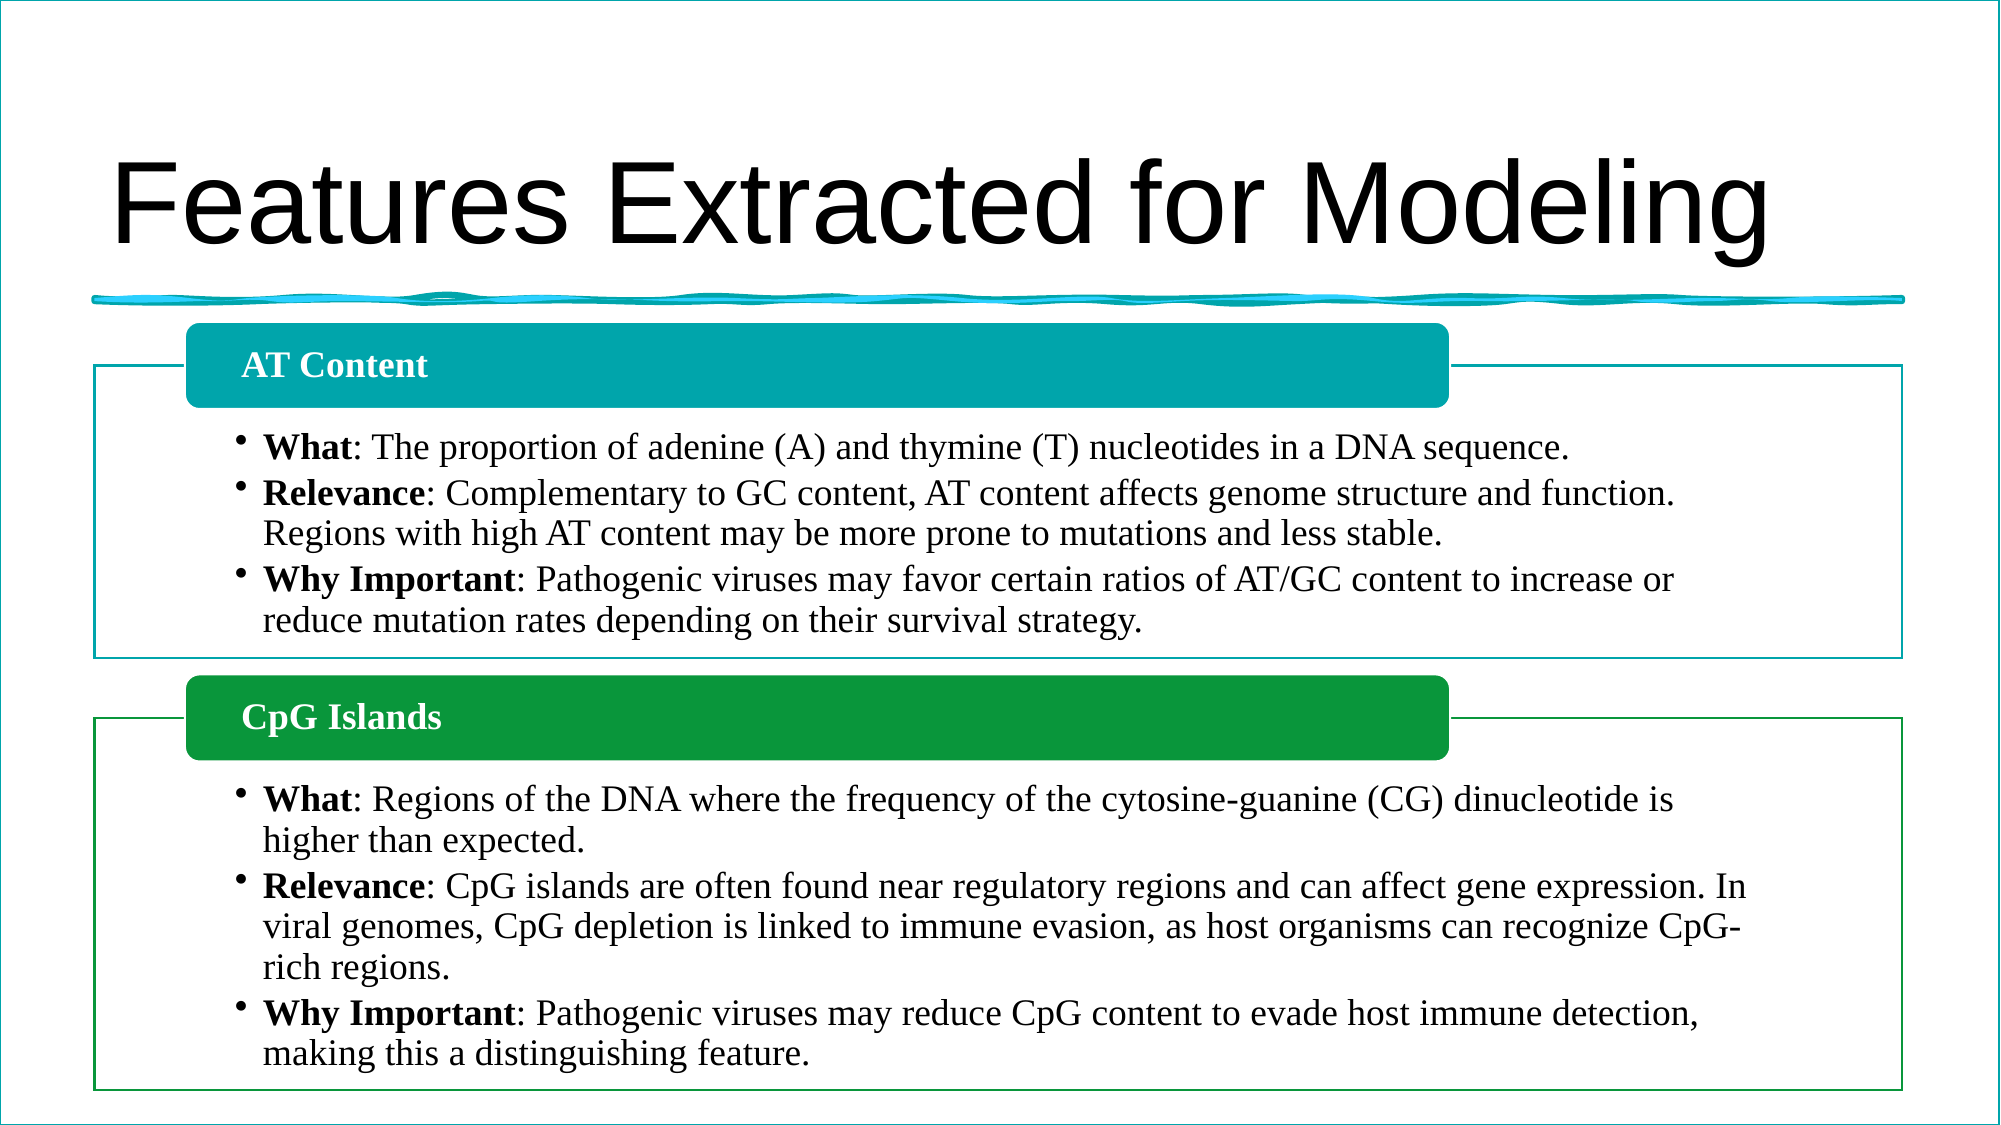

# Features Extracted for Modeling

What: The proportion of adenine (A) and thymine (T) nucleotides in a DNA sequence.
Relevance: Complementary to GC content, AT content affects genome structure and function. Regions with high AT content may be more prone to mutations and less stable.
Why Important: Pathogenic viruses may favor certain ratios of AT/GC content to increase or reduce mutation rates depending on their survival strategy.
AT Content
What: Regions of the DNA where the frequency of the cytosine-guanine (CG) dinucleotide is higher than expected.
Relevance: CpG islands are often found near regulatory regions and can affect gene expression. In viral genomes, CpG depletion is linked to immune evasion, as host organisms can recognize CpG-rich regions.
Why Important: Pathogenic viruses may reduce CpG content to evade host immune detection, making this a distinguishing feature.
CpG Islands